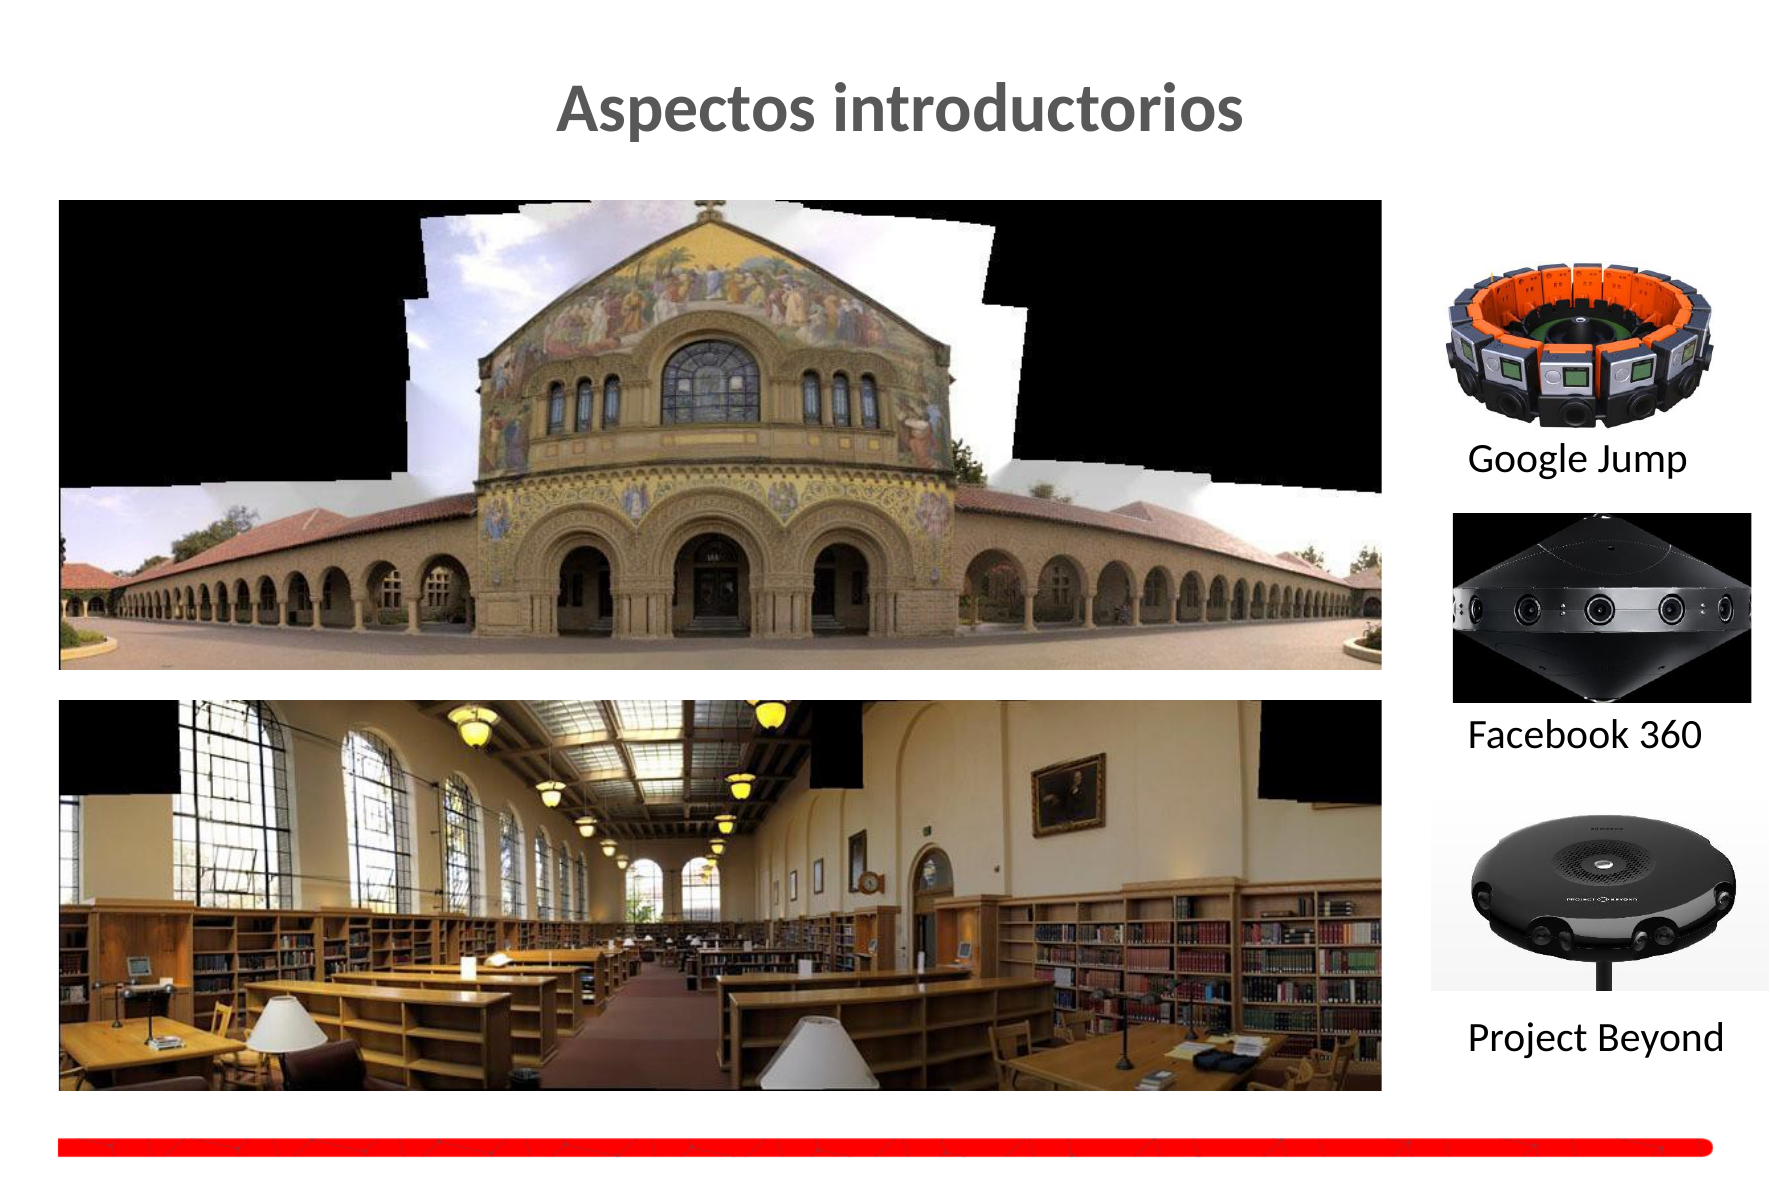

# Aspectos introductorios

Google Jump

Facebook 360

Project Beyond